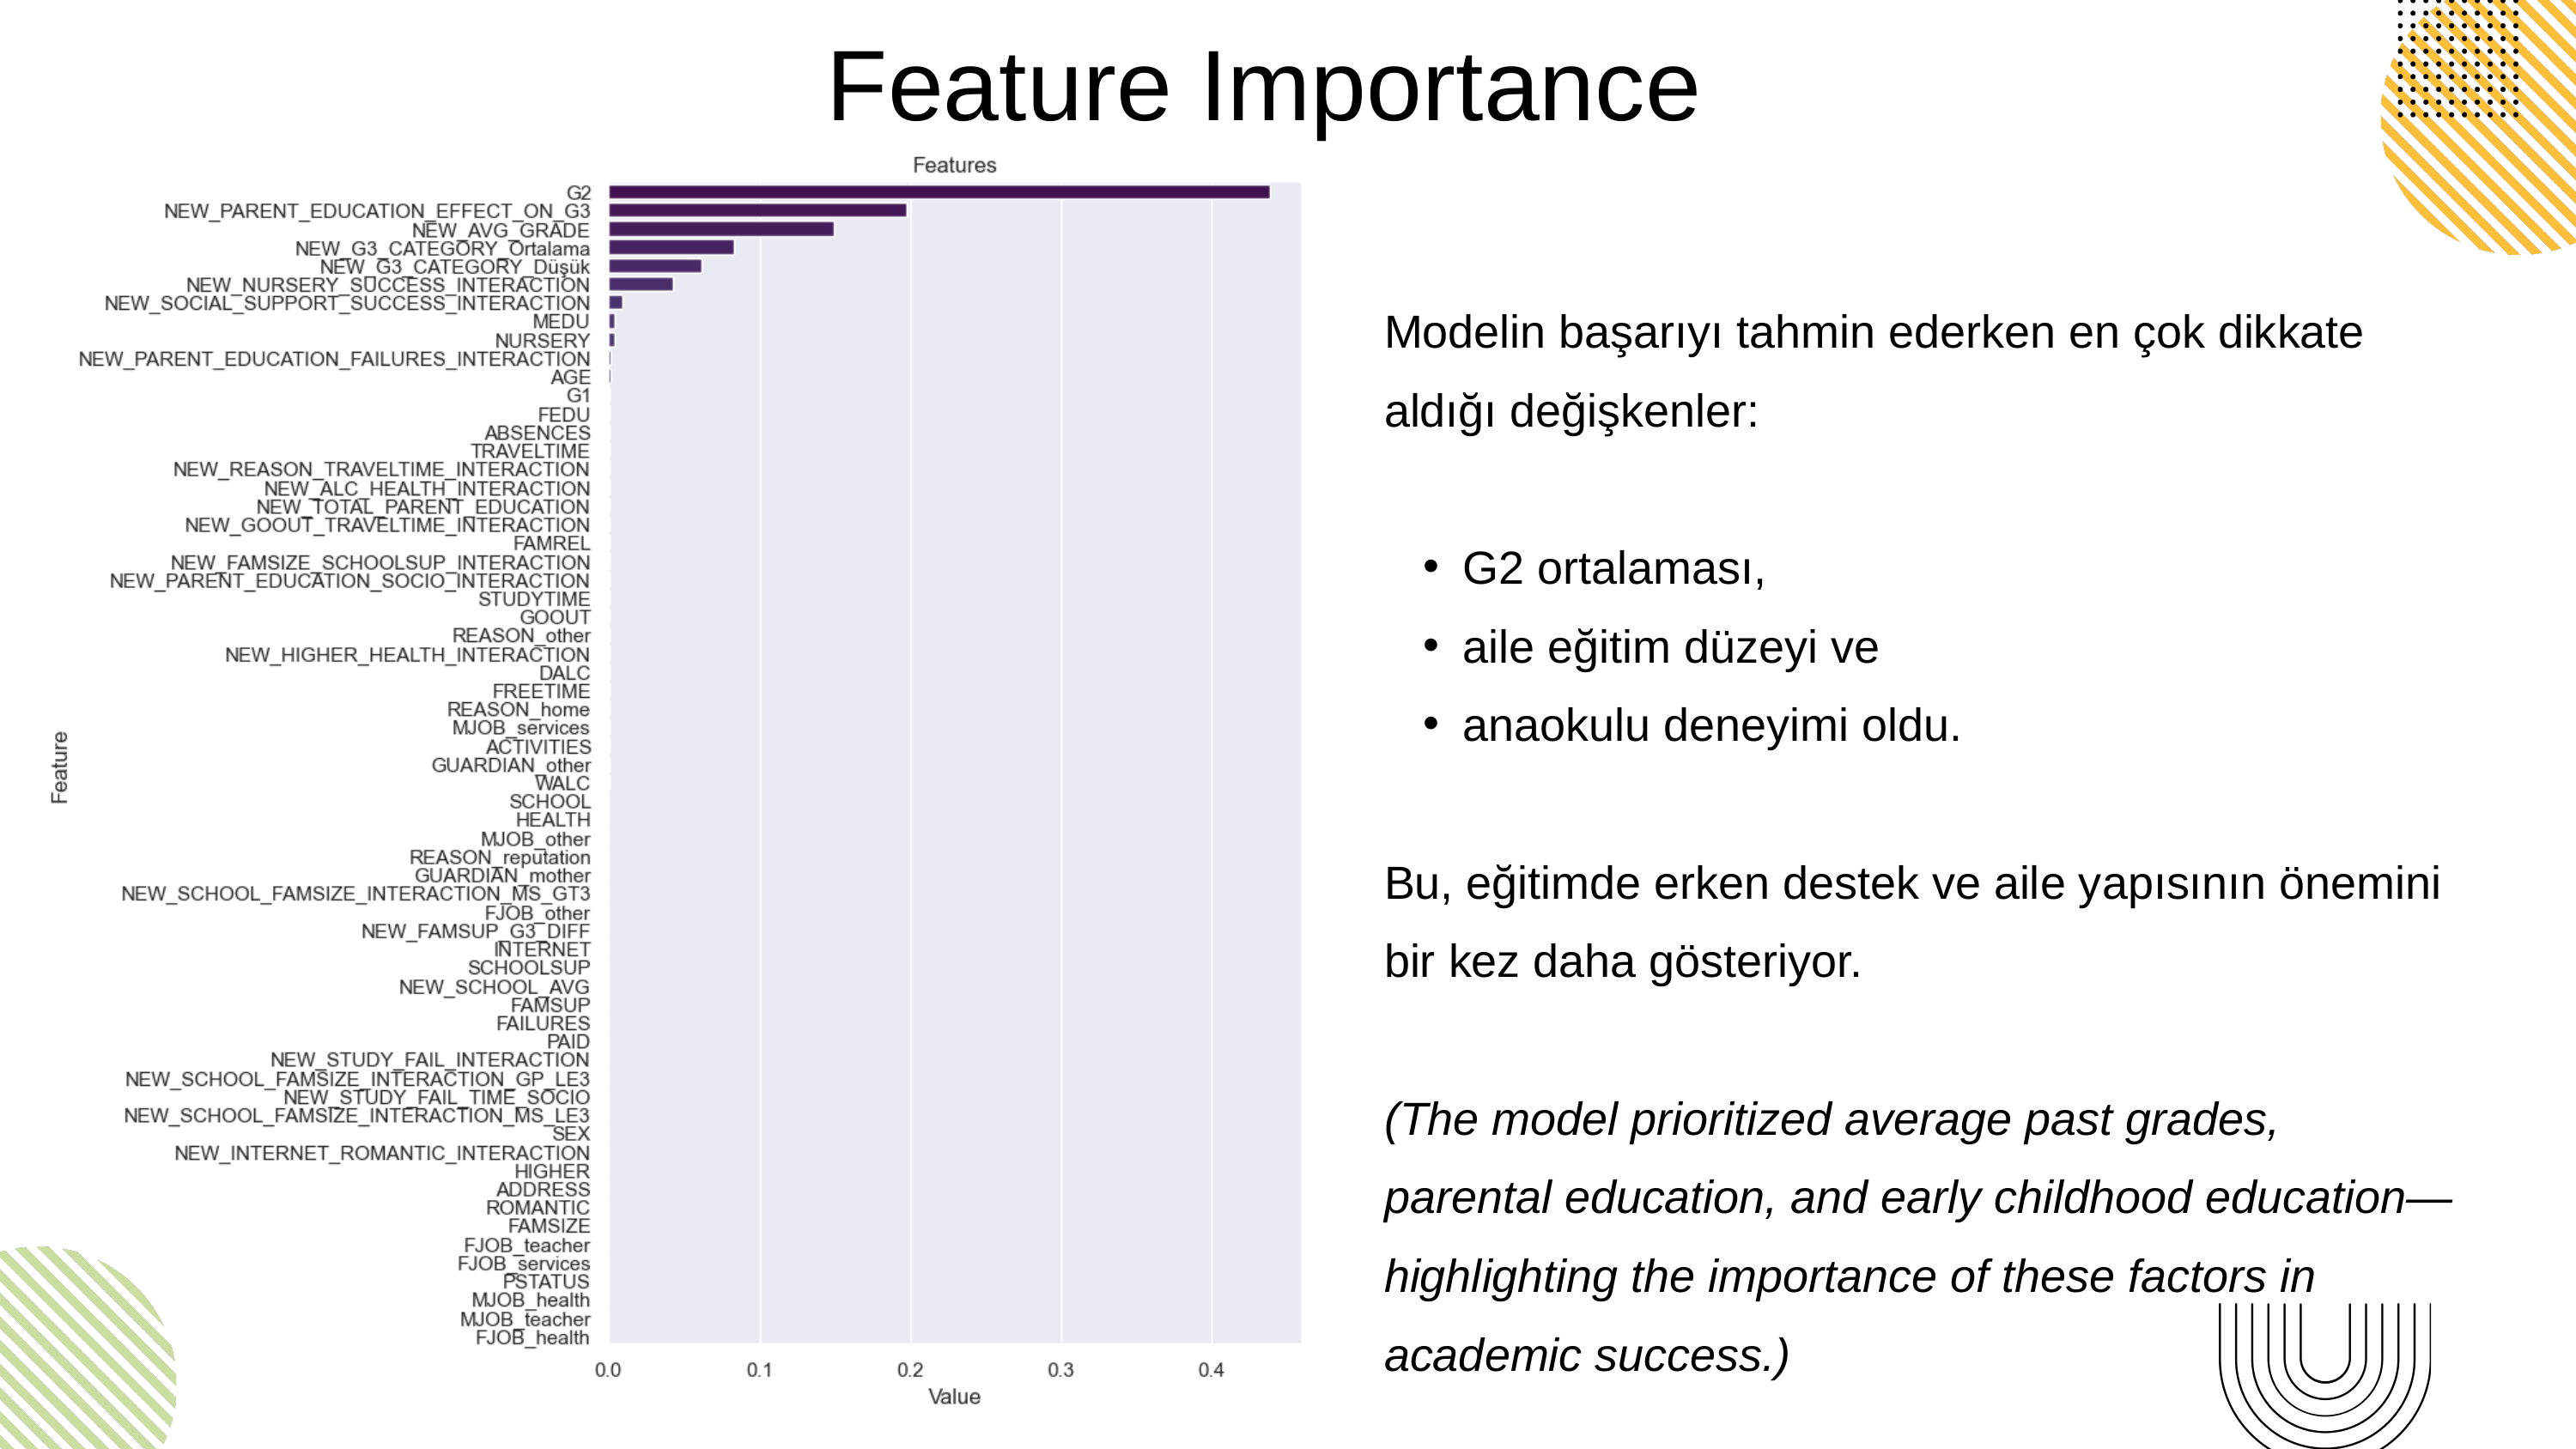

Feature Importance

Modelin başarıyı tahmin ederken en çok dikkate aldığı değişkenler:

G2 ortalaması,
aile eğitim düzeyi ve
anaokulu deneyimi oldu.

Bu, eğitimde erken destek ve aile yapısının önemini bir kez daha gösteriyor.

(The model prioritized average past grades, parental education, and early childhood education—highlighting the importance of these factors in academic success.)